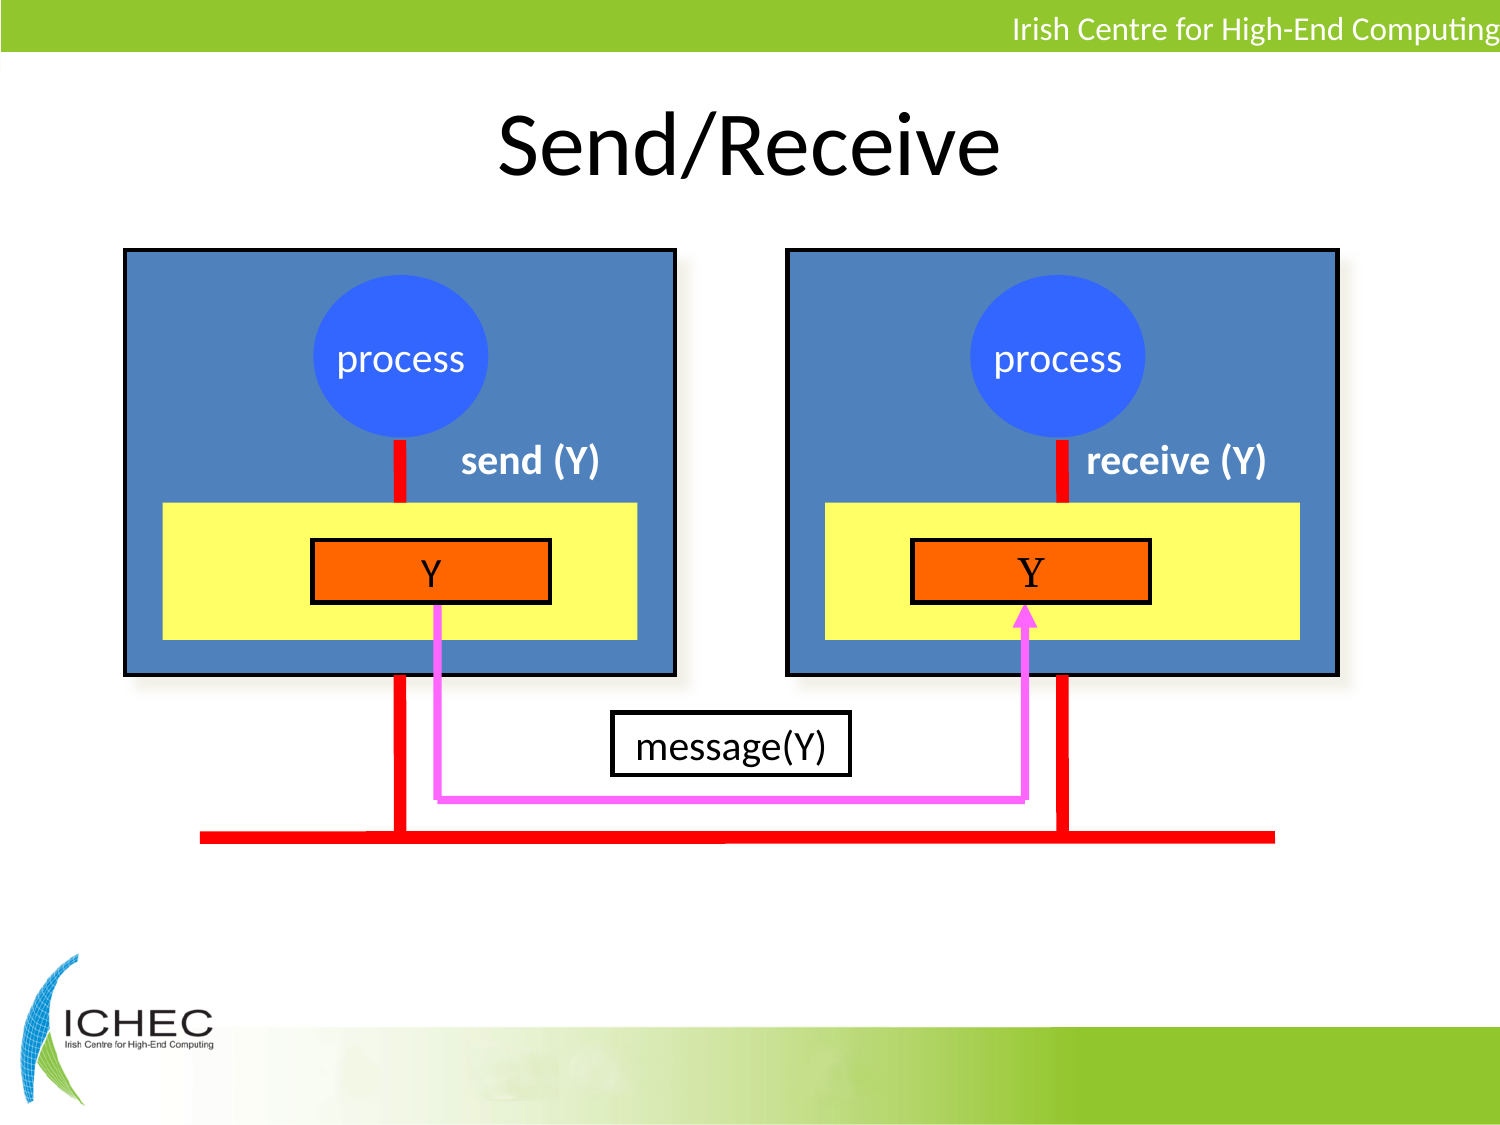

# Send/Receive

process
process
send (Y)
receive (Y)

Y
Y

message(Y)